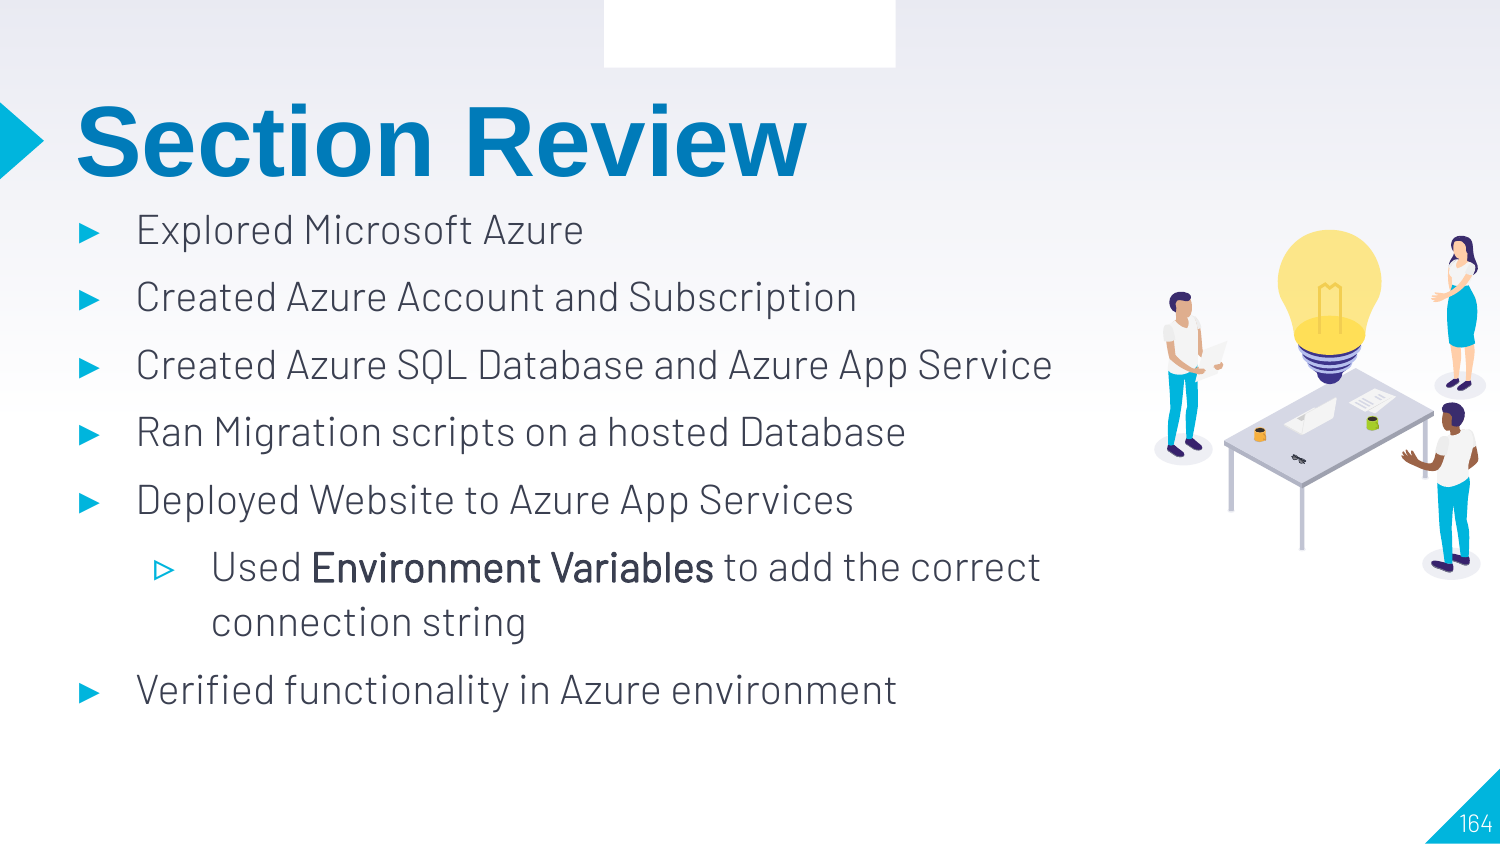

Section Overview

# Section Review
Explored Microsoft Azure
Created Azure Account and Subscription
Created Azure SQL Database and Azure App Service
Ran Migration scripts on a hosted Database
Deployed Website to Azure App Services
Used Environment Variables to add the correct connection string
Verified functionality in Azure environment

164